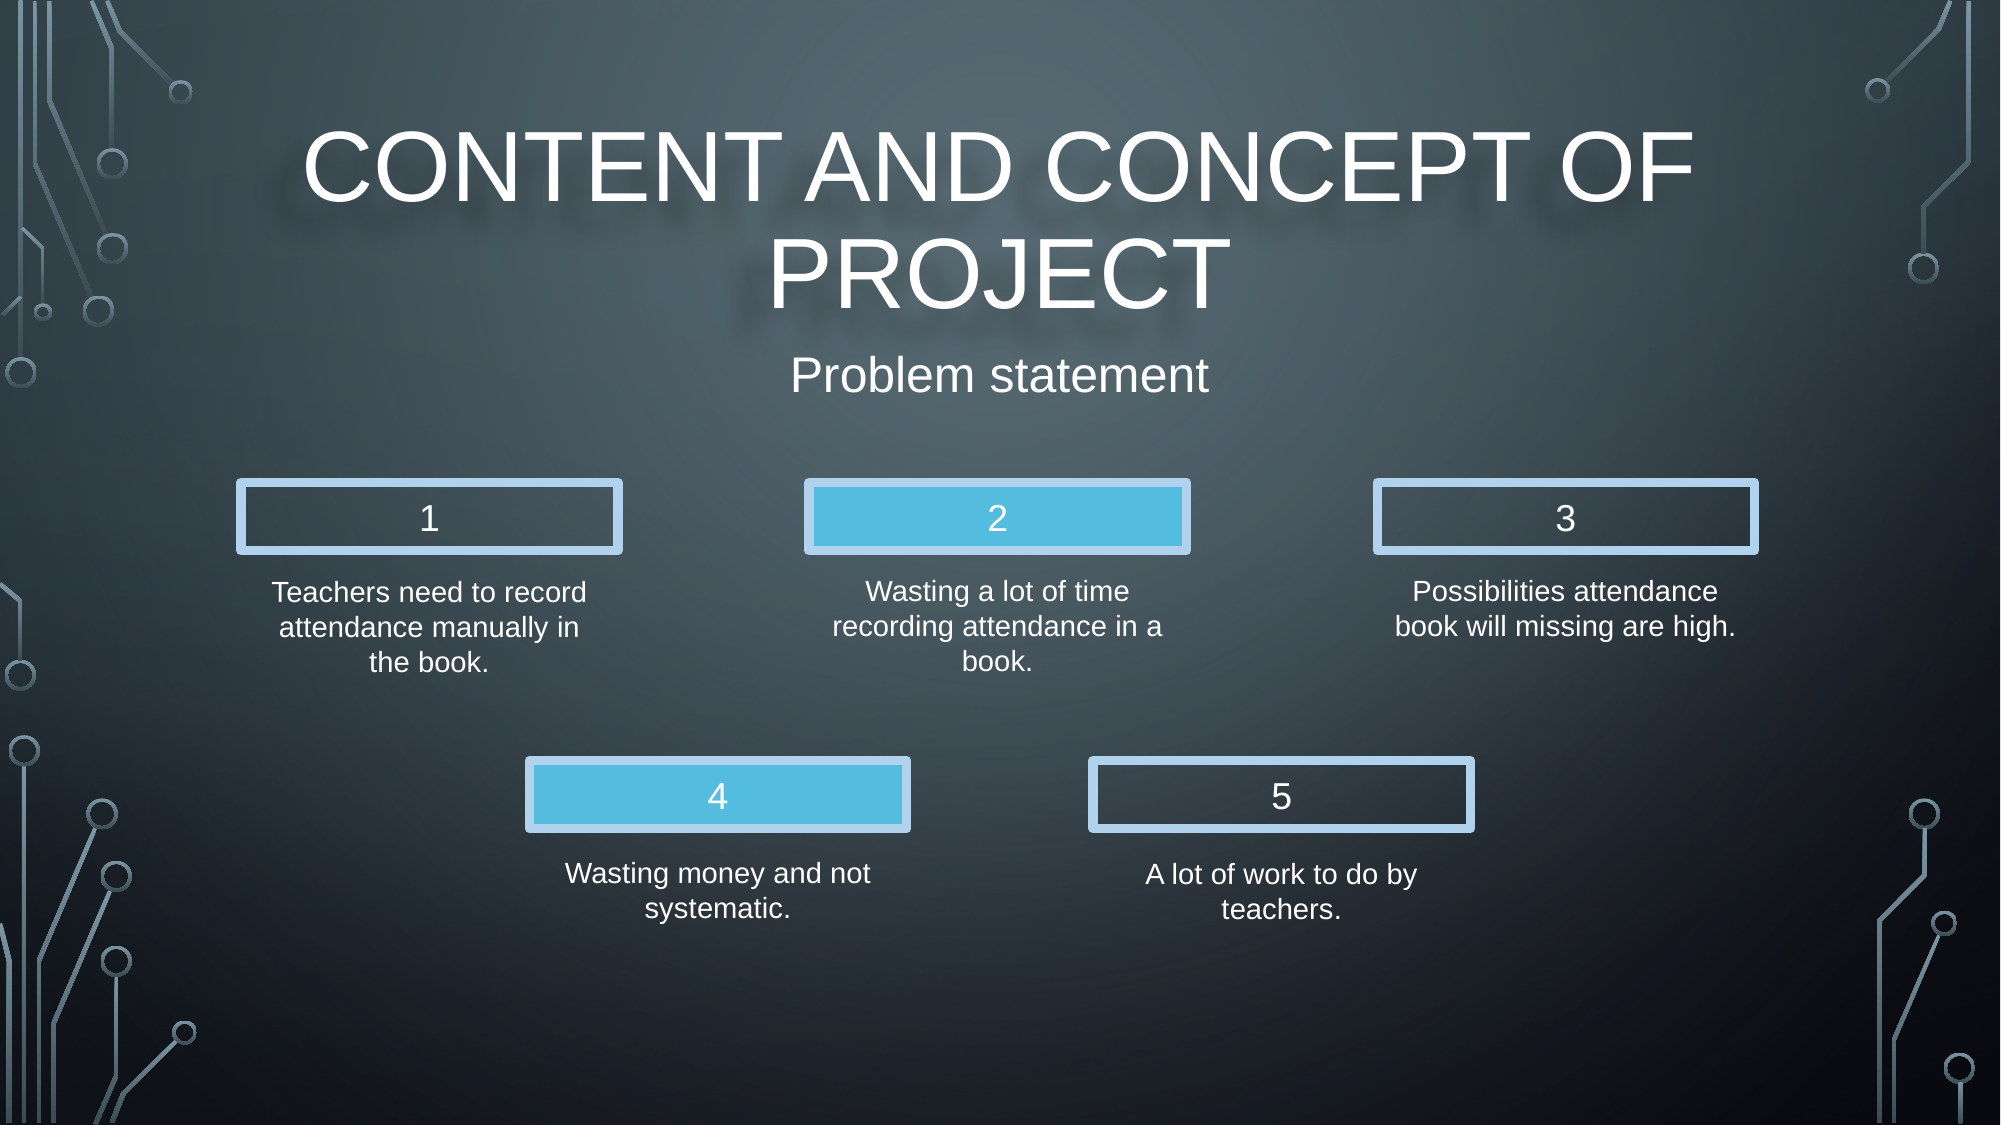

# Content and Concept of Project
Problem statement

3
2
1
Wasting a lot of time recording attendance in a book.
Possibilities attendance book will missing are high.
Teachers need to record attendance manually in the book.
5
4
Wasting money and not systematic.
A lot of work to do by teachers.